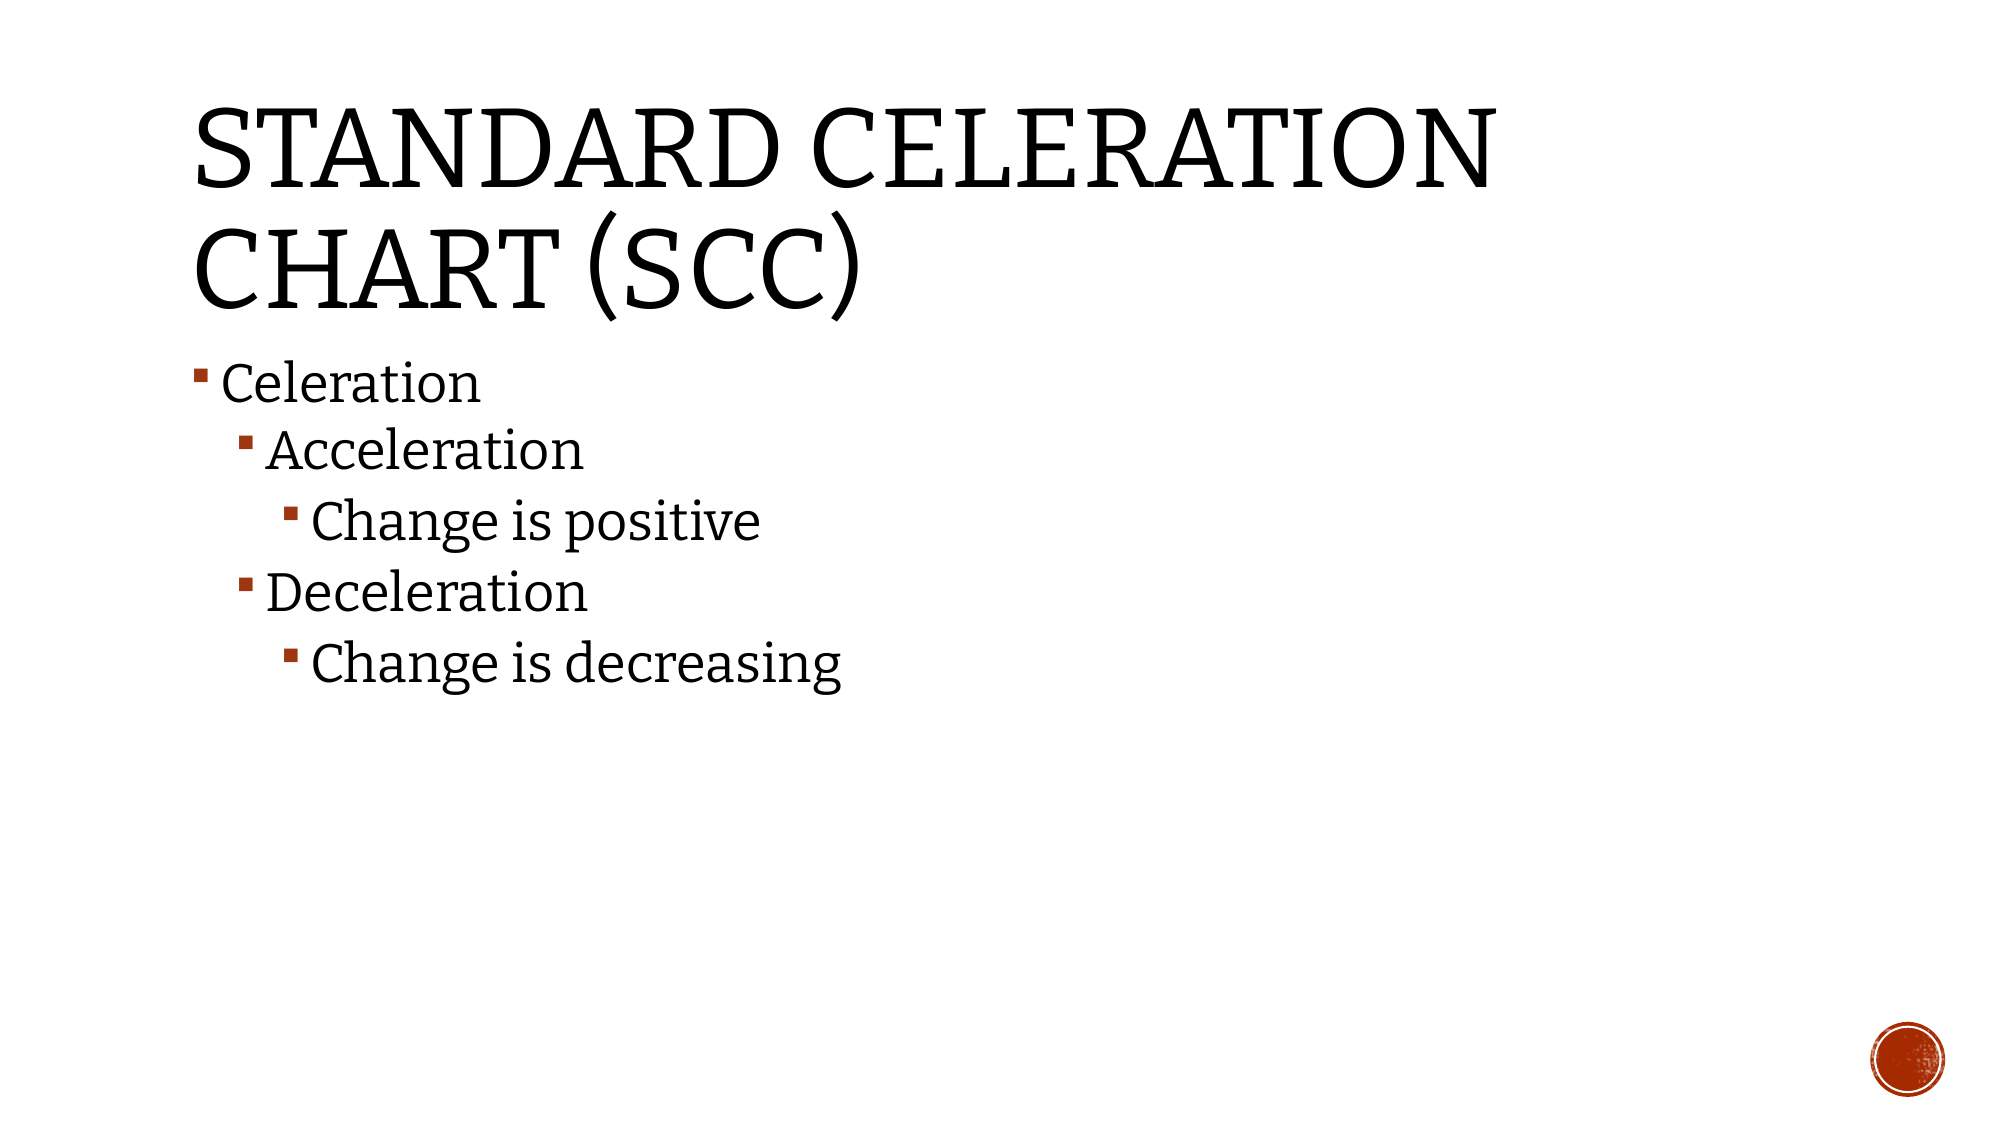

# Standard celeration chart (SCC)
Celeration
Acceleration
Change is positive
Deceleration
Change is decreasing